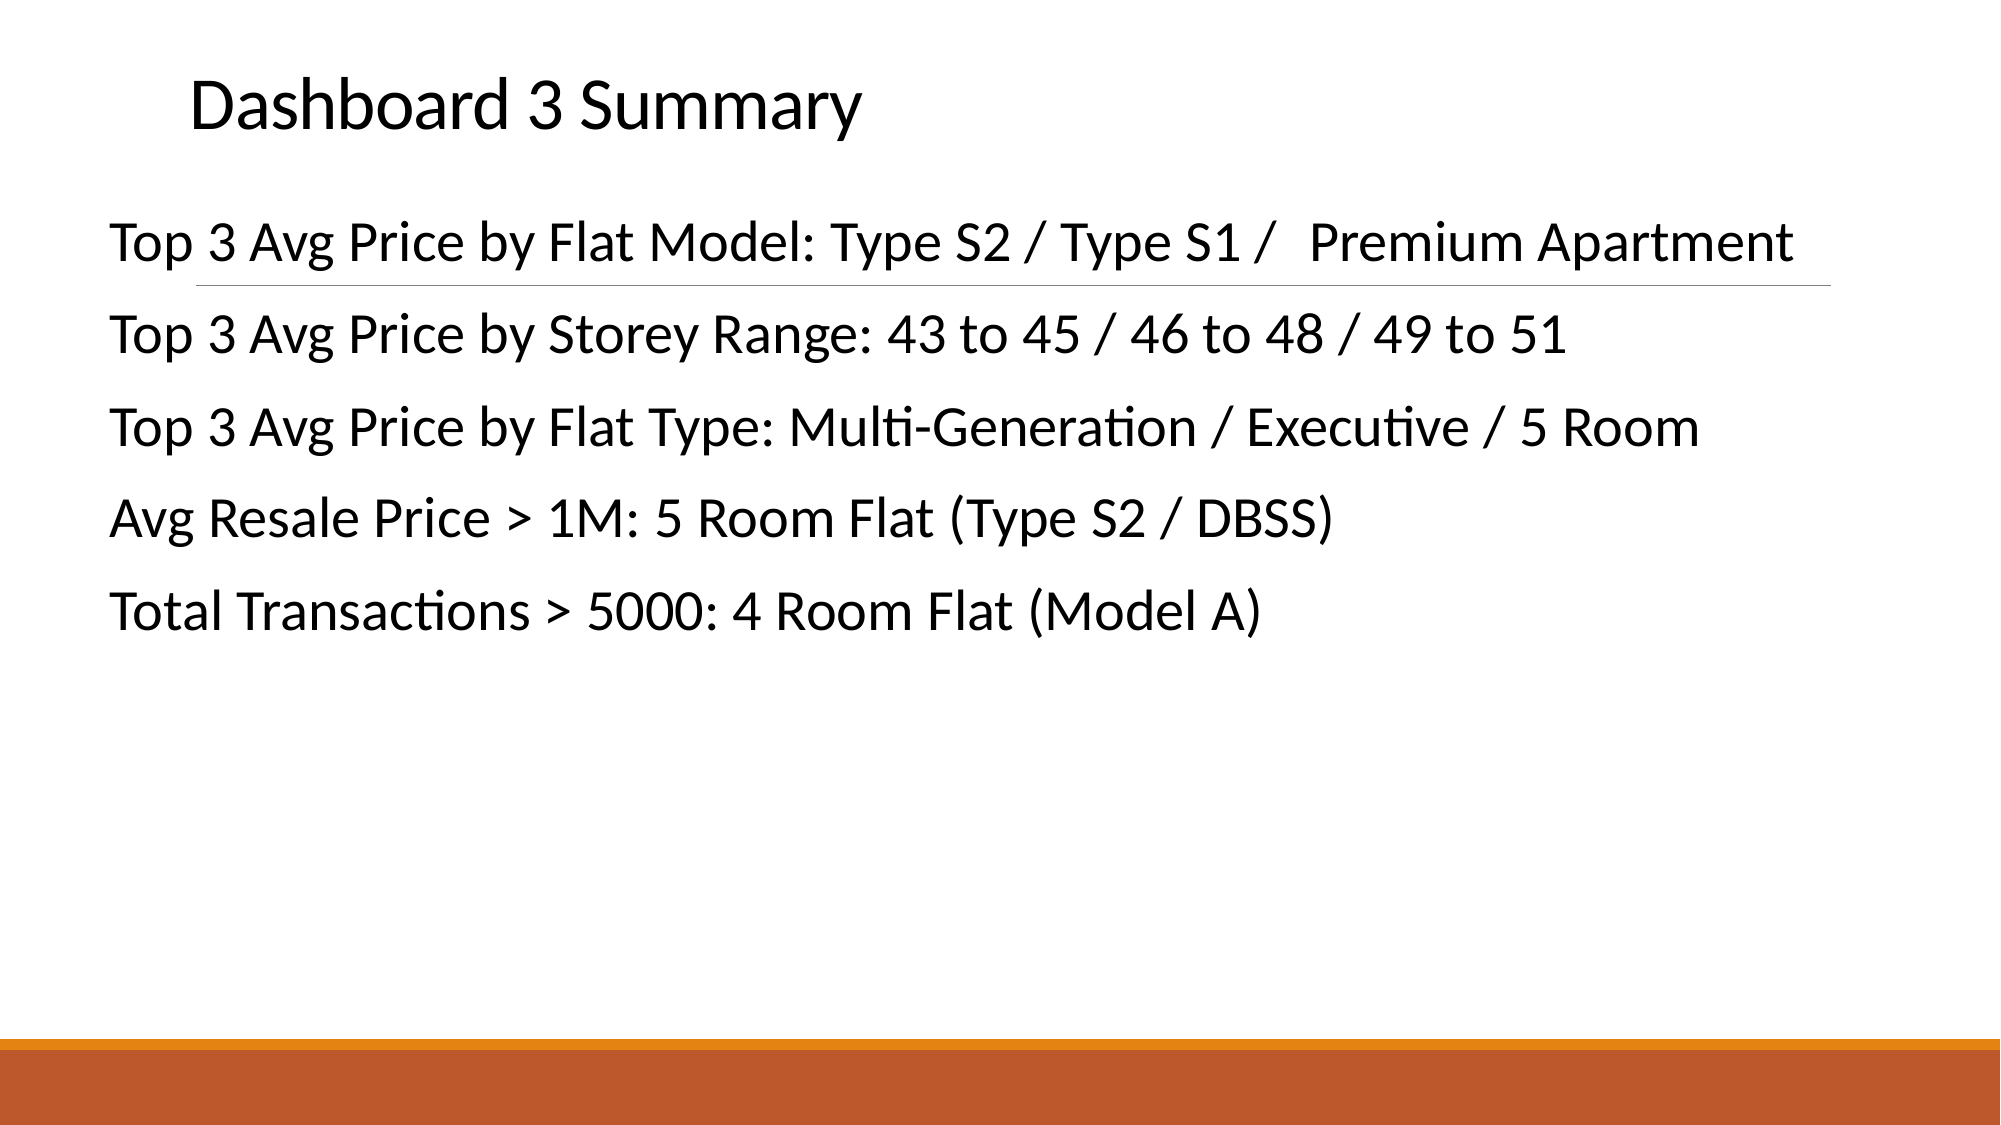

# Dashboard 3 Summary
Top 3 Avg Price by Flat Model: Type S2 / Type S1 / 	Premium Apartment
Top 3 Avg Price by Storey Range: 43 to 45 / 46 to 48 / 49 to 51
Top 3 Avg Price by Flat Type: Multi-Generation / Executive / 5 Room
Avg Resale Price > 1M: 5 Room Flat (Type S2 / DBSS)
Total Transactions > 5000: 4 Room Flat (Model A)